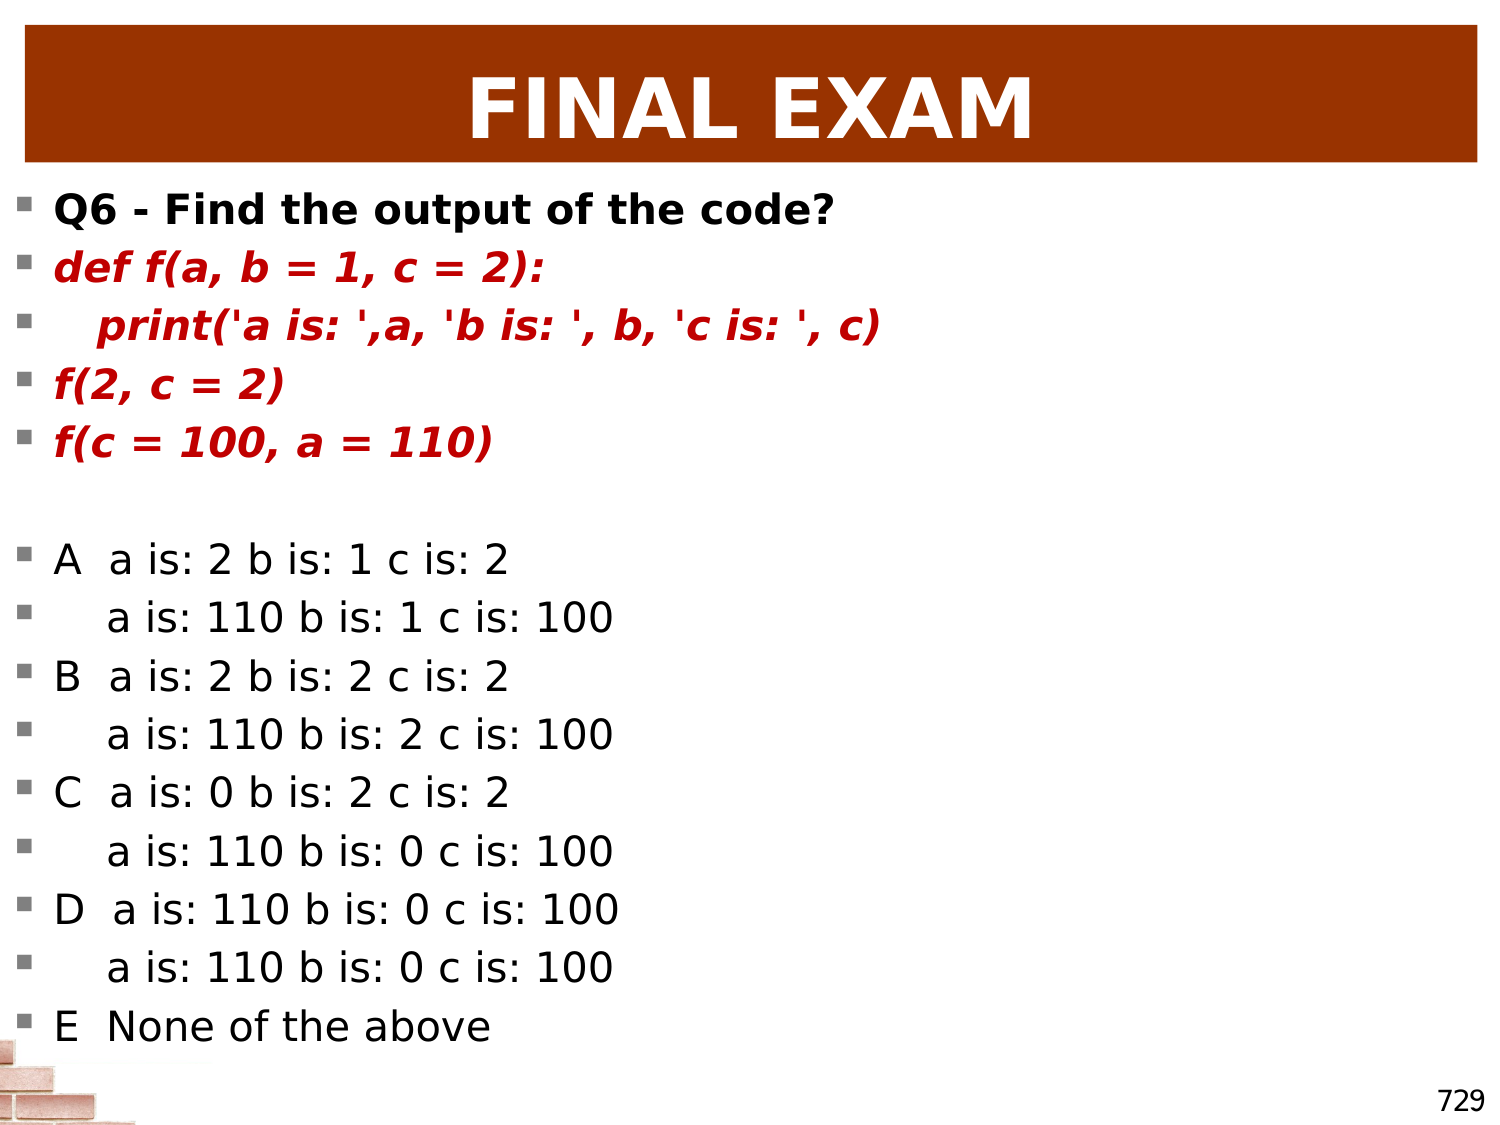

# FINAL EXAM
Q6 - Find the output of the code?
def f(a, b = 1, c = 2):
   print('a is: ',a, 'b is: ', b, 'c is: ', c)
f(2, c = 2)
f(c = 100, a = 110)

A  a is: 2 b is: 1 c is: 2
    a is: 110 b is: 1 c is: 100
B  a is: 2 b is: 2 c is: 2
    a is: 110 b is: 2 c is: 100
C  a is: 0 b is: 2 c is: 2
    a is: 110 b is: 0 c is: 100
D  a is: 110 b is: 0 c is: 100
    a is: 110 b is: 0 c is: 100
E  None of the above

729